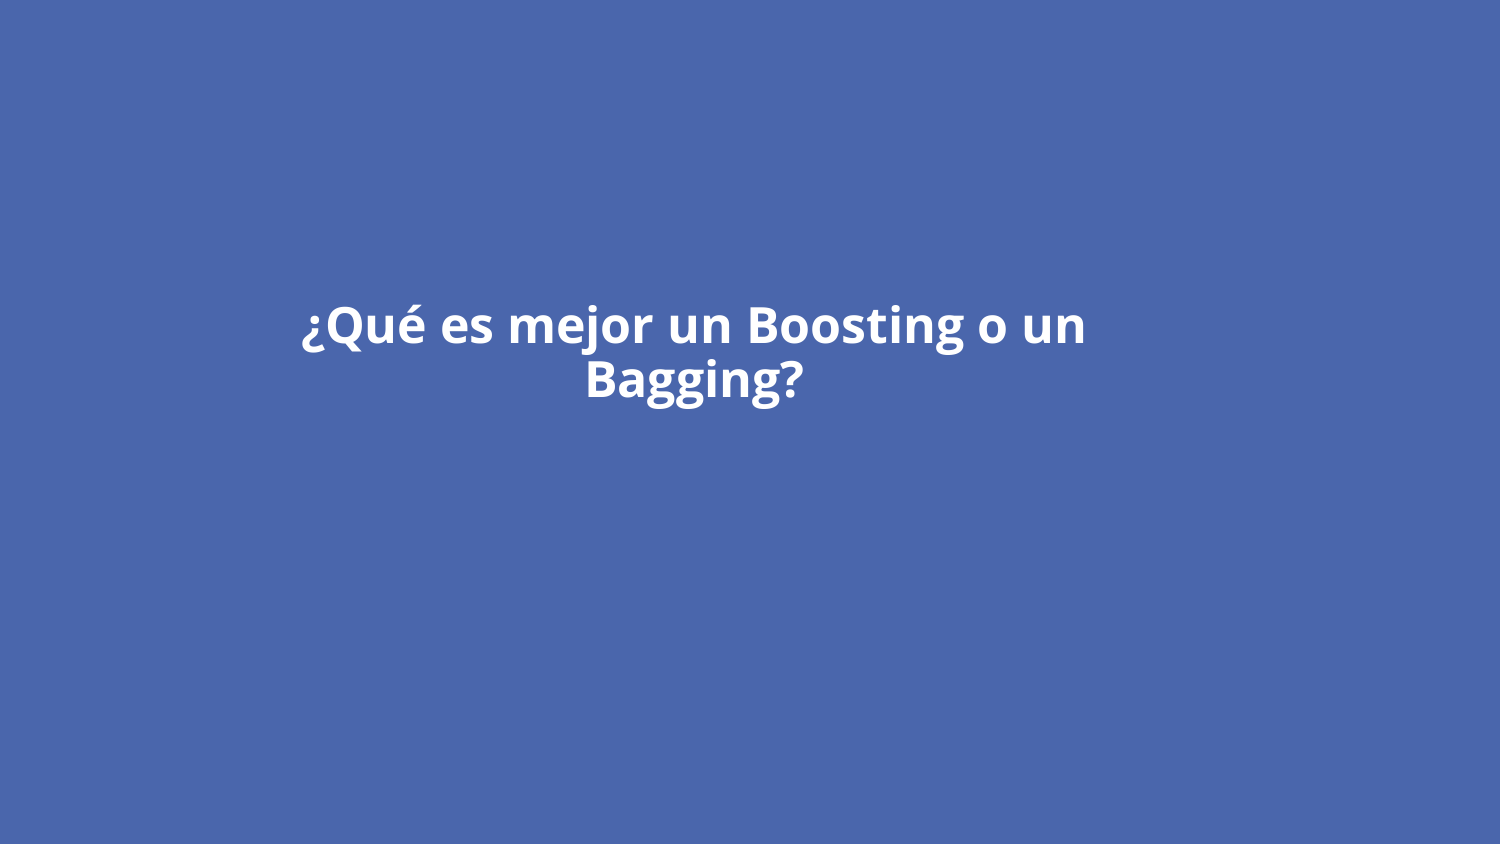

¿Qué es mejor un Boosting o un Bagging?